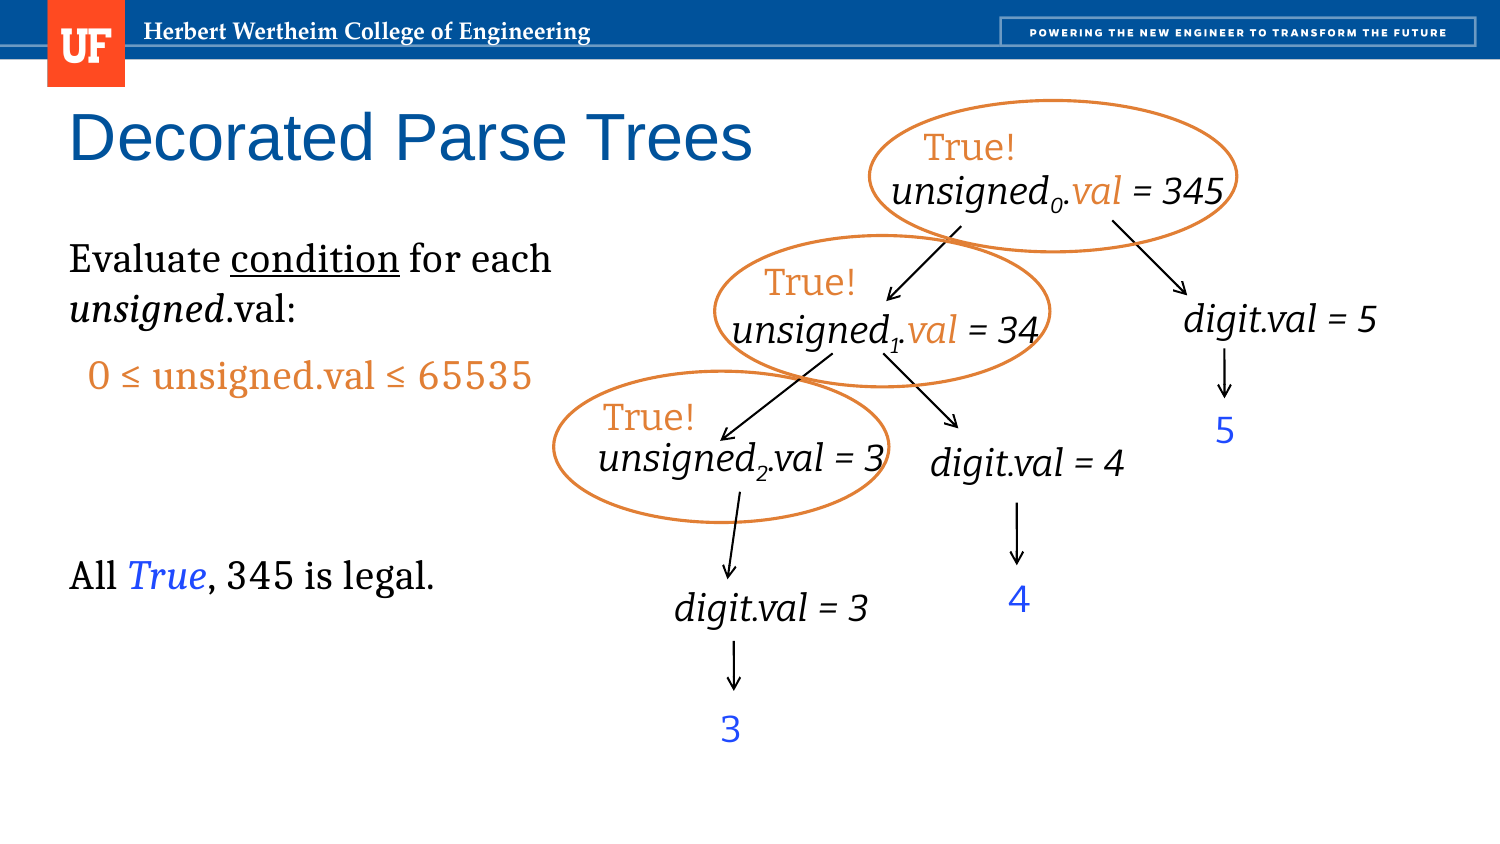

# Decorated Parse Trees
True!
unsigned0.val = 345

Evaluate condition for each unsigned.val:
  0 ≤ unsigned.val ≤ 65535

All True, 345 is legal.

True!
digit.val = 5
unsigned1.val = 34

True!
5
unsigned2.val = 3
digit.val = 4

4
digit.val = 3

3